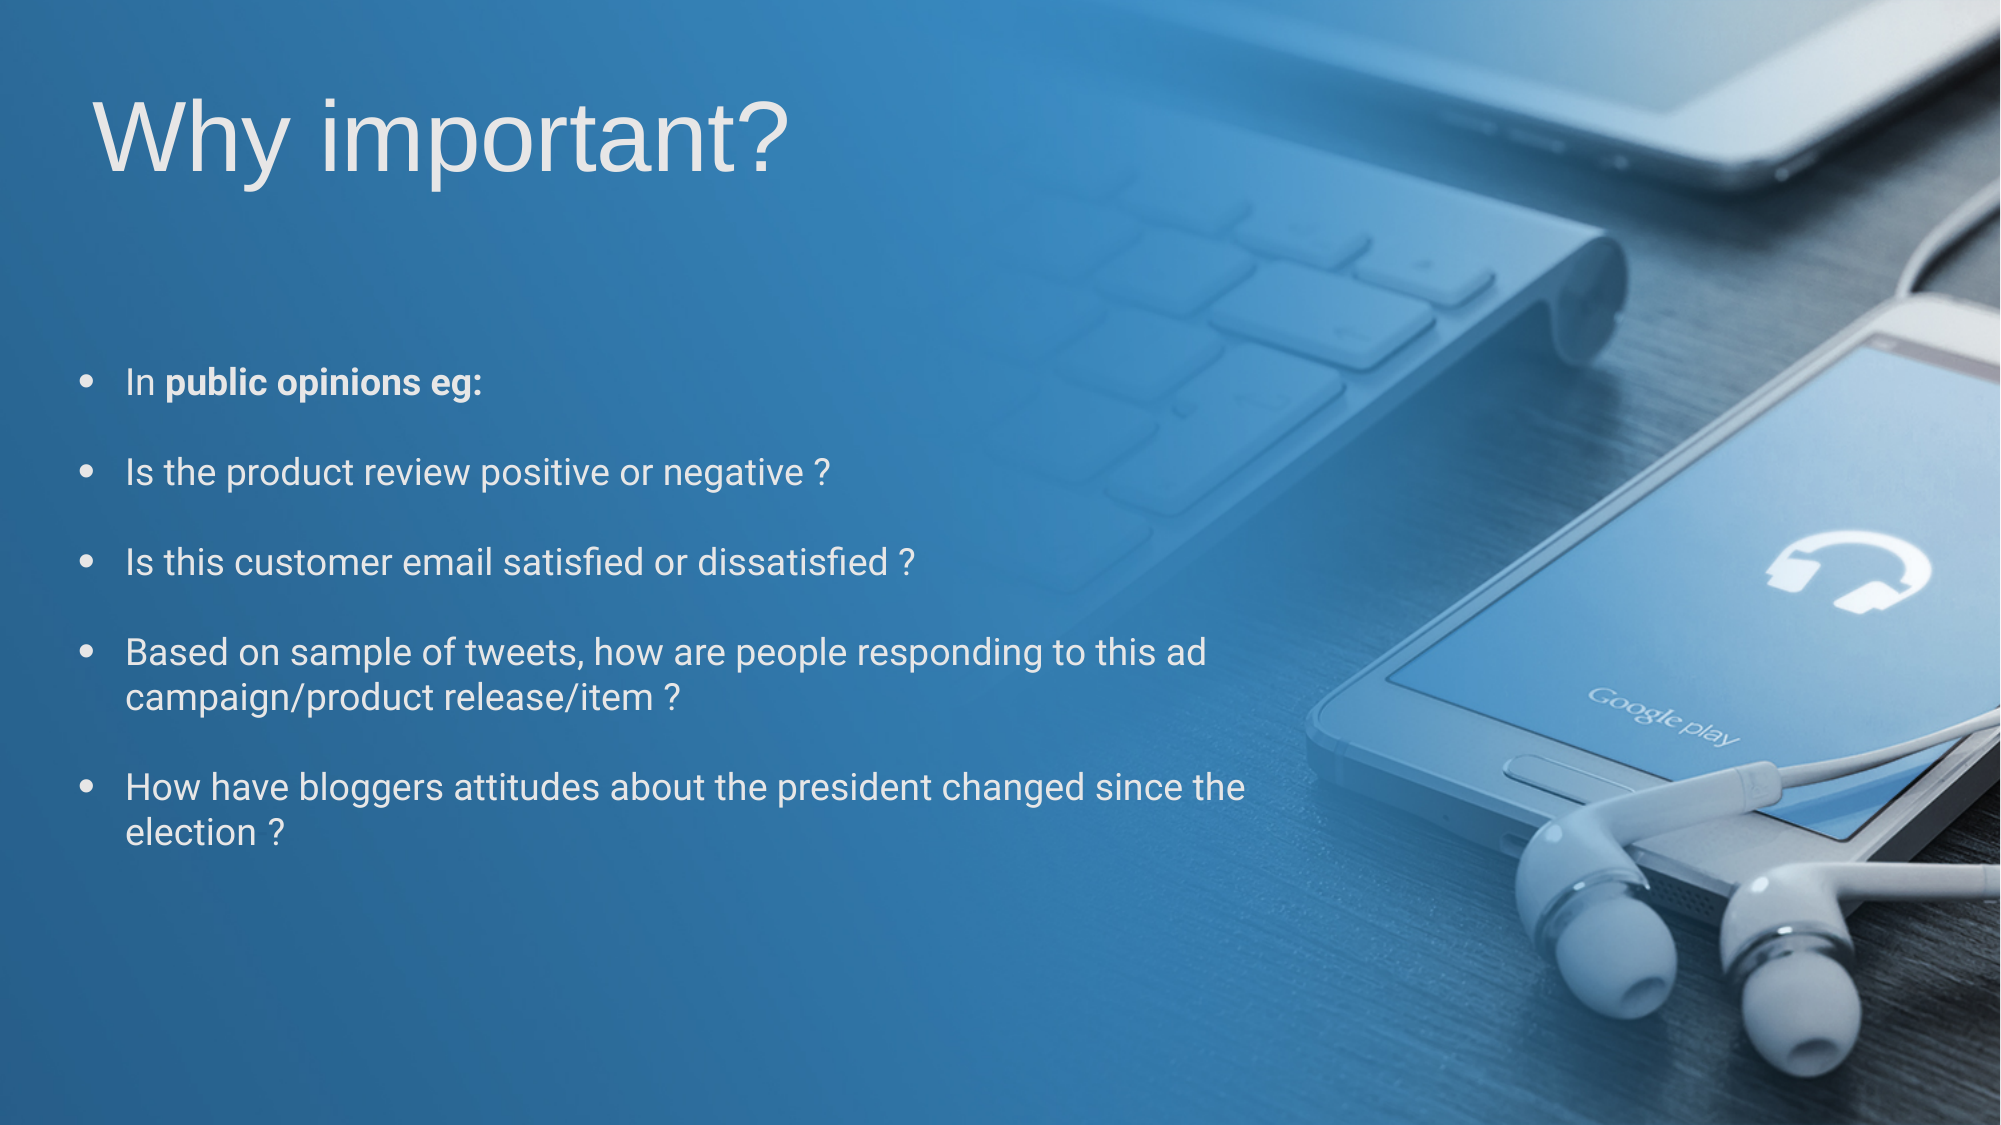

Why important?

In public opinions eg:

Is the product review positive or negative ?

Is this customer email satisfied or dissatisfied ?

Based on sample of tweets, how are people responding to this ad campaign/product release/item ?

How have bloggers attitudes about the president changed since the   election-?